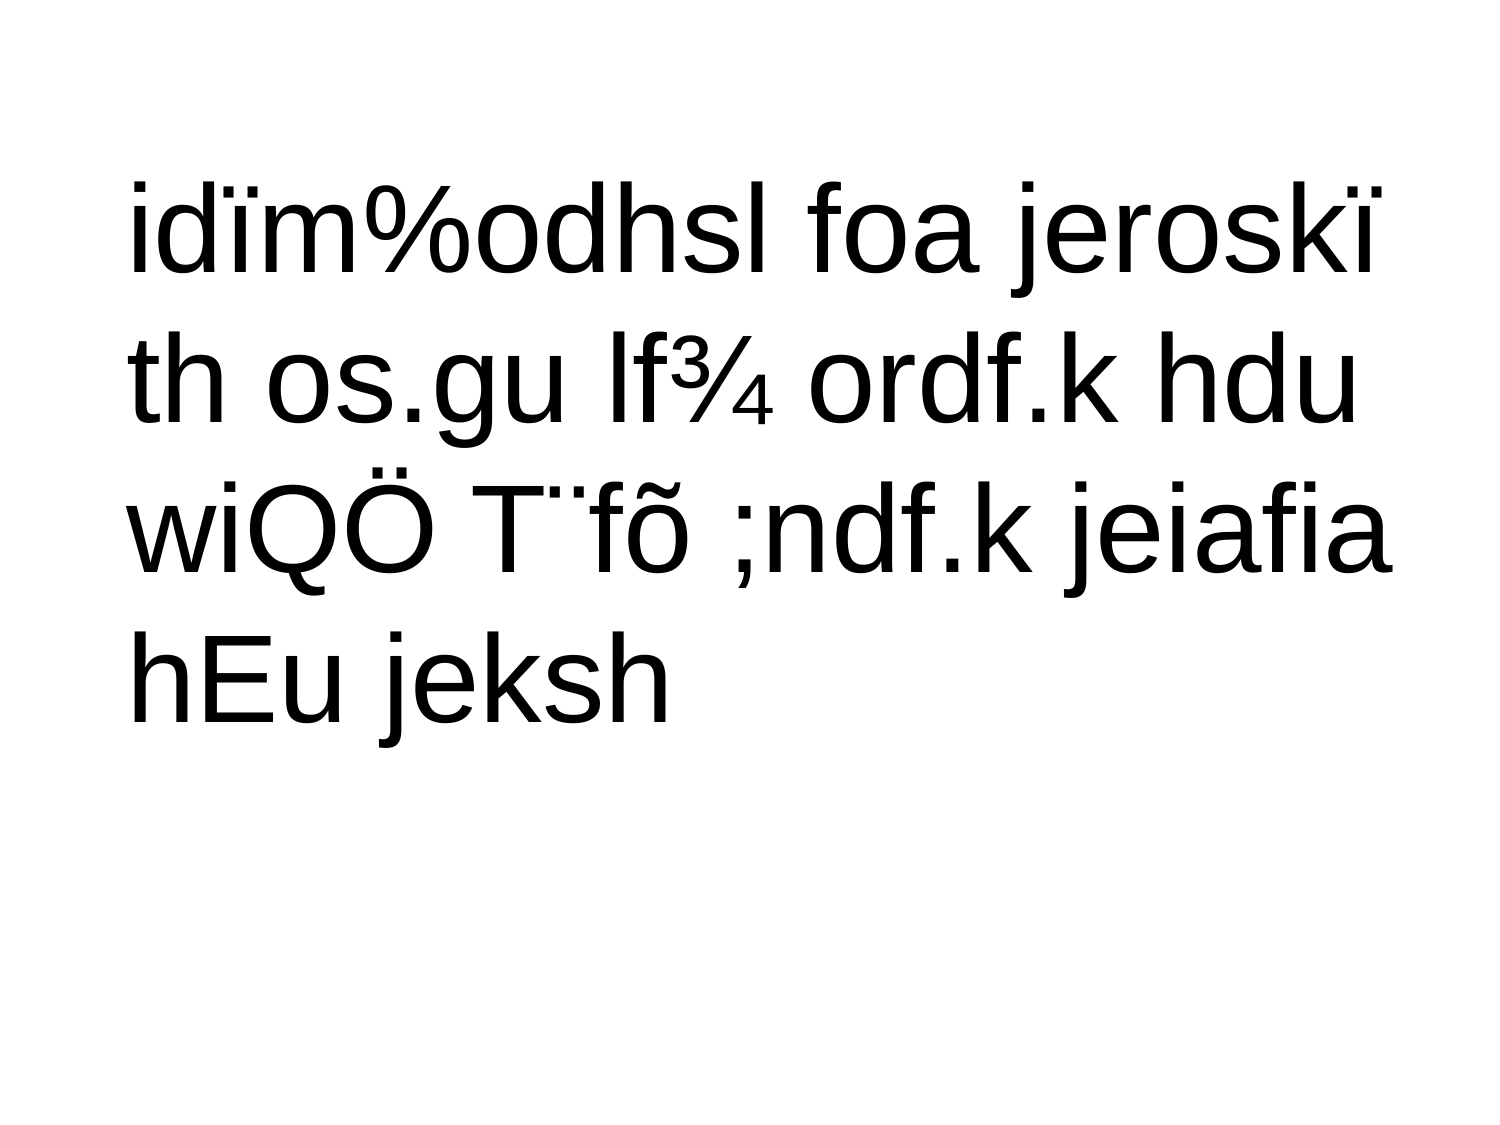

idïm%odhsl foa jeroskï th os.gu lf¾ ordf.k hdu wiQÖ T¨fõ ;ndf.k jeiafia hEu jeksh